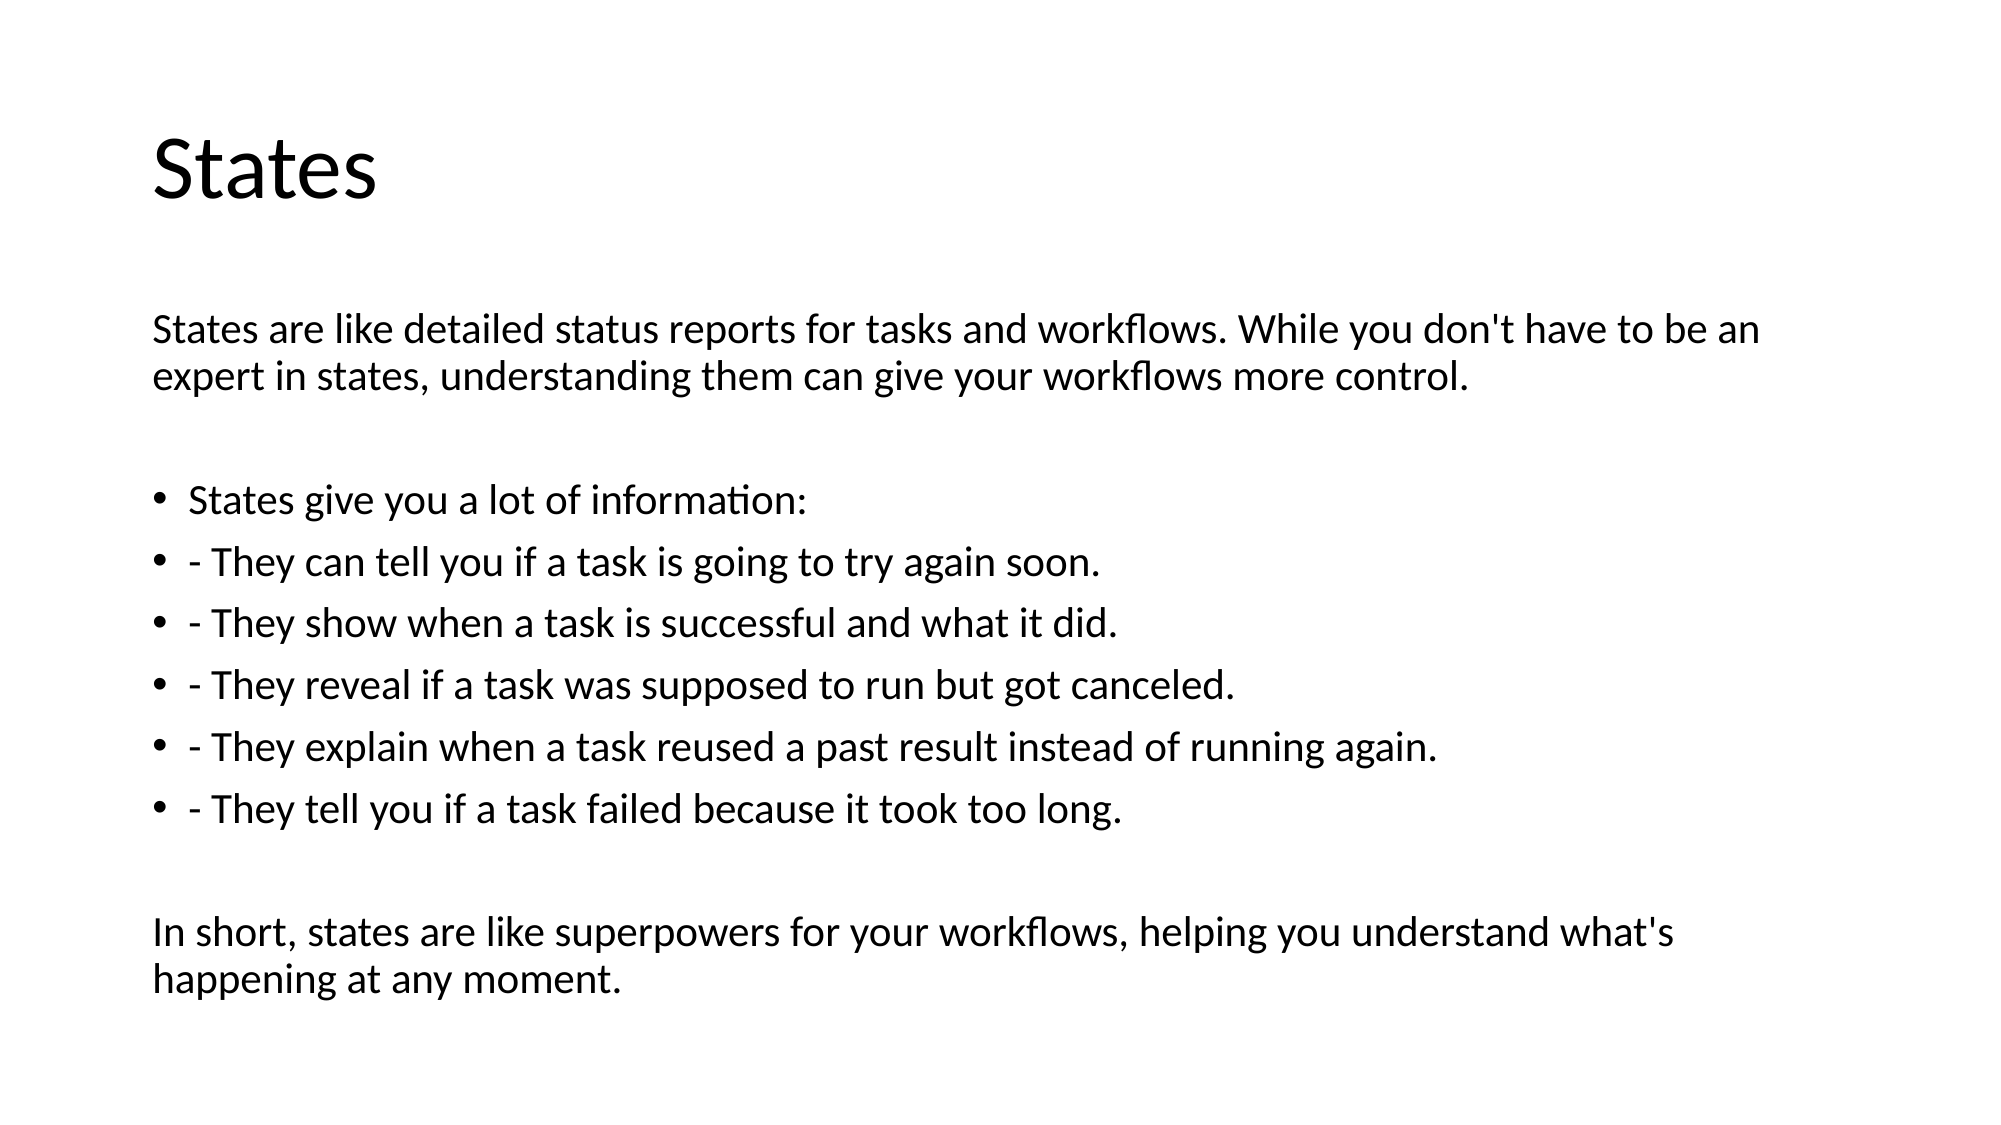

# States
States are like detailed status reports for tasks and workflows. While you don't have to be an expert in states, understanding them can give your workflows more control.

States give you a lot of information:
- They can tell you if a task is going to try again soon.
- They show when a task is successful and what it did.
- They reveal if a task was supposed to run but got canceled.
- They explain when a task reused a past result instead of running again.
- They tell you if a task failed because it took too long.

In short, states are like superpowers for your workflows, helping you understand what's happening at any moment.